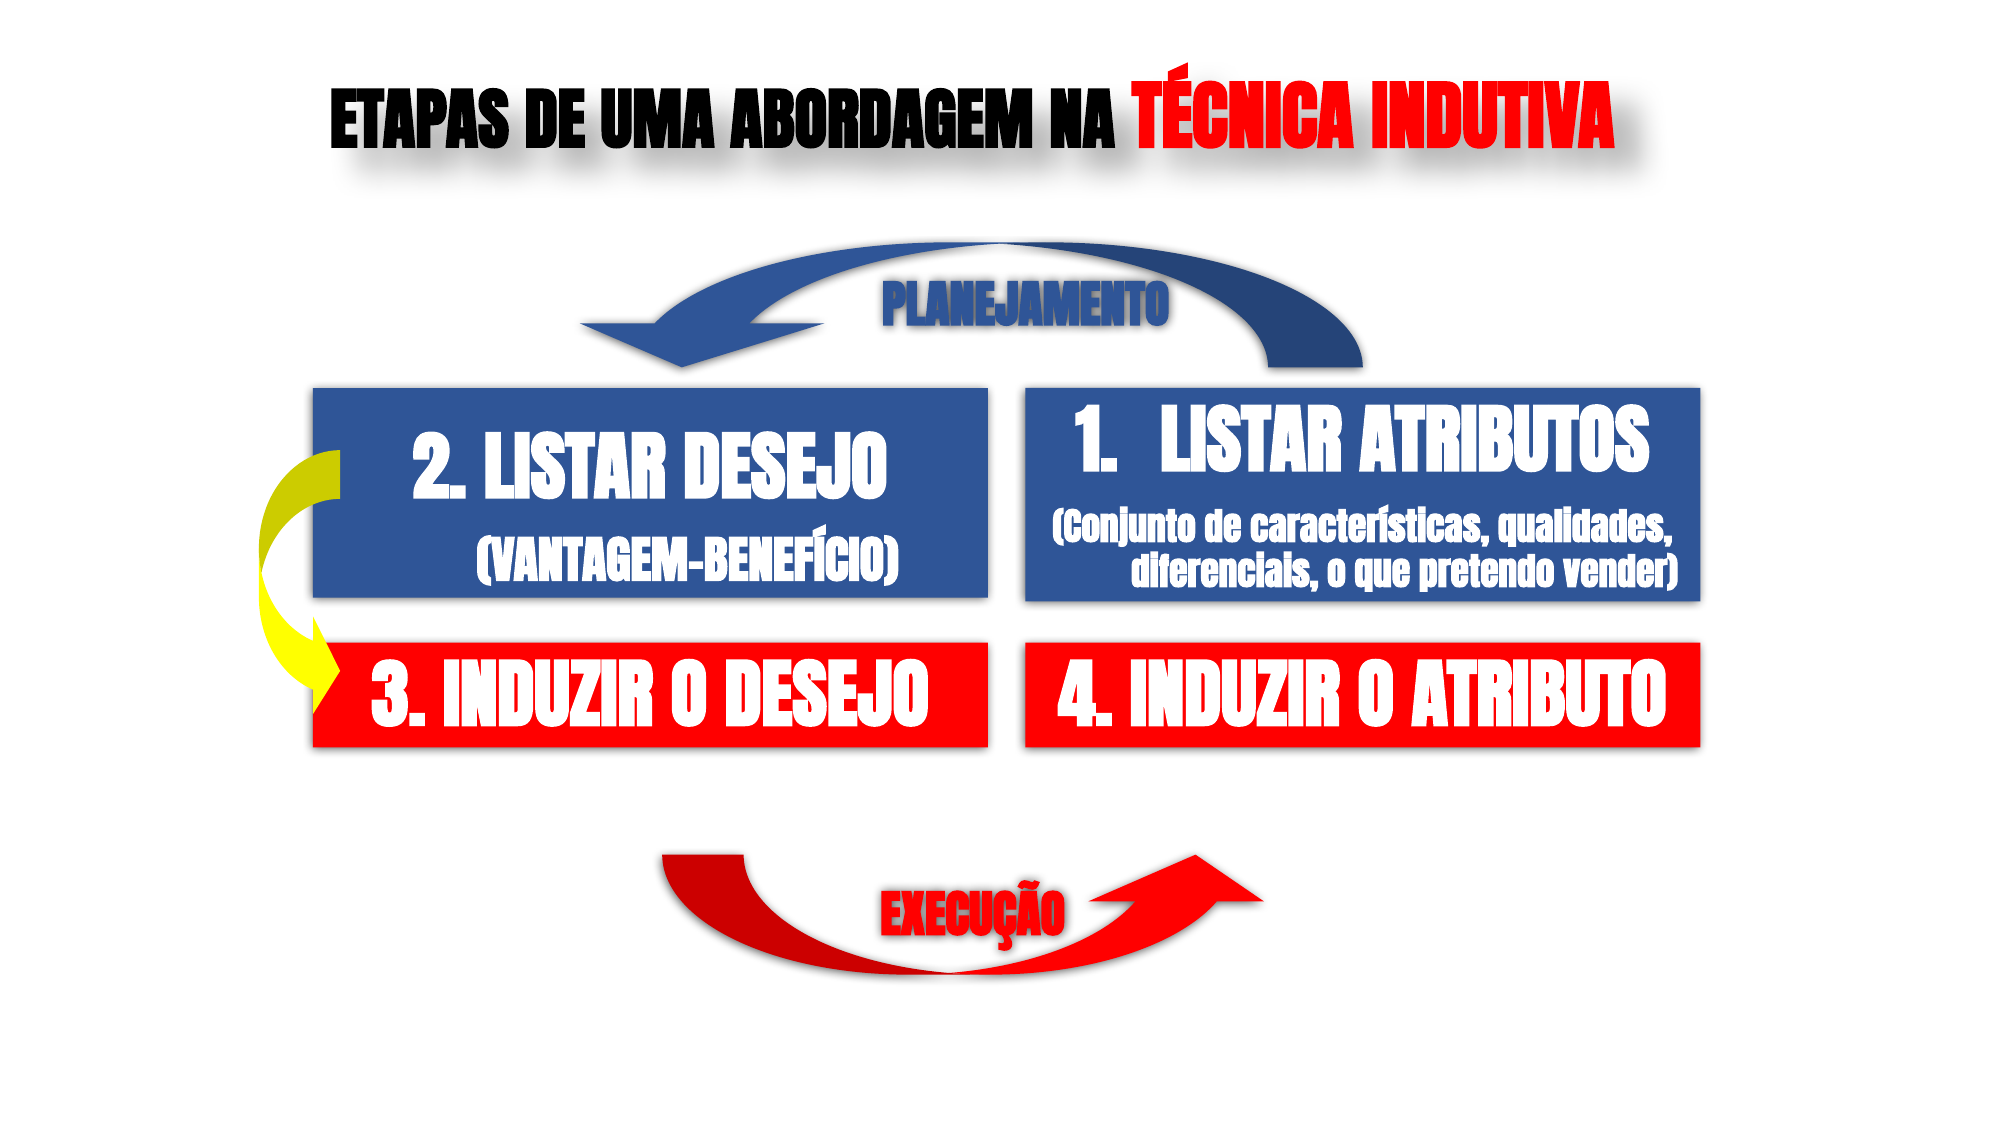

ETAPAS DE UMA ABORDAGEM NA TÉCNICA INDUTIVA
           PLANEJAMENTO
2. LISTAR DESEJO (VANTAGEM-BENEFÍCIO)
LISTAR ATRIBUTOS
(Conjunto de características, qualidades, diferenciais, o que pretendo vender)

4. INDUZIR O ATRIBUTO
3. INDUZIR O DESEJO
EXECUÇÃO